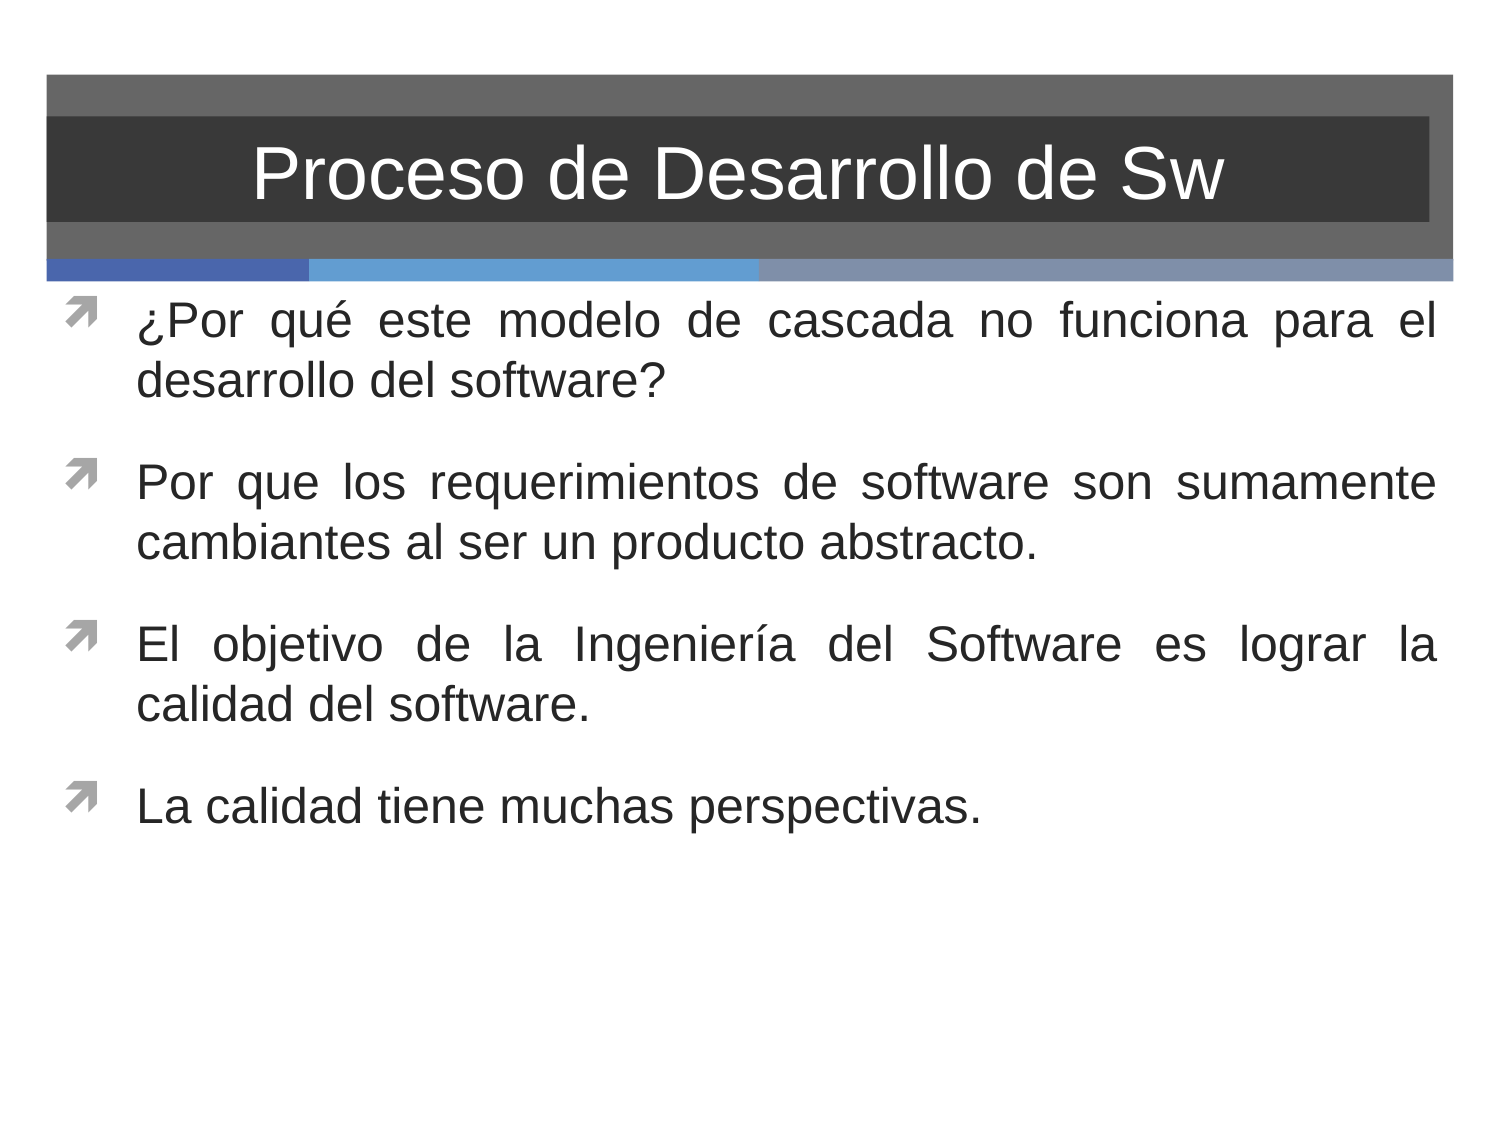

# Proceso de Desarrollo de Sw
¿Por qué este modelo de cascada no funciona para el desarrollo del software?
Por que los requerimientos de software son sumamente cambiantes al ser un producto abstracto.
El objetivo de la Ingeniería del Software es lograr la calidad del software.
La calidad tiene muchas perspectivas.